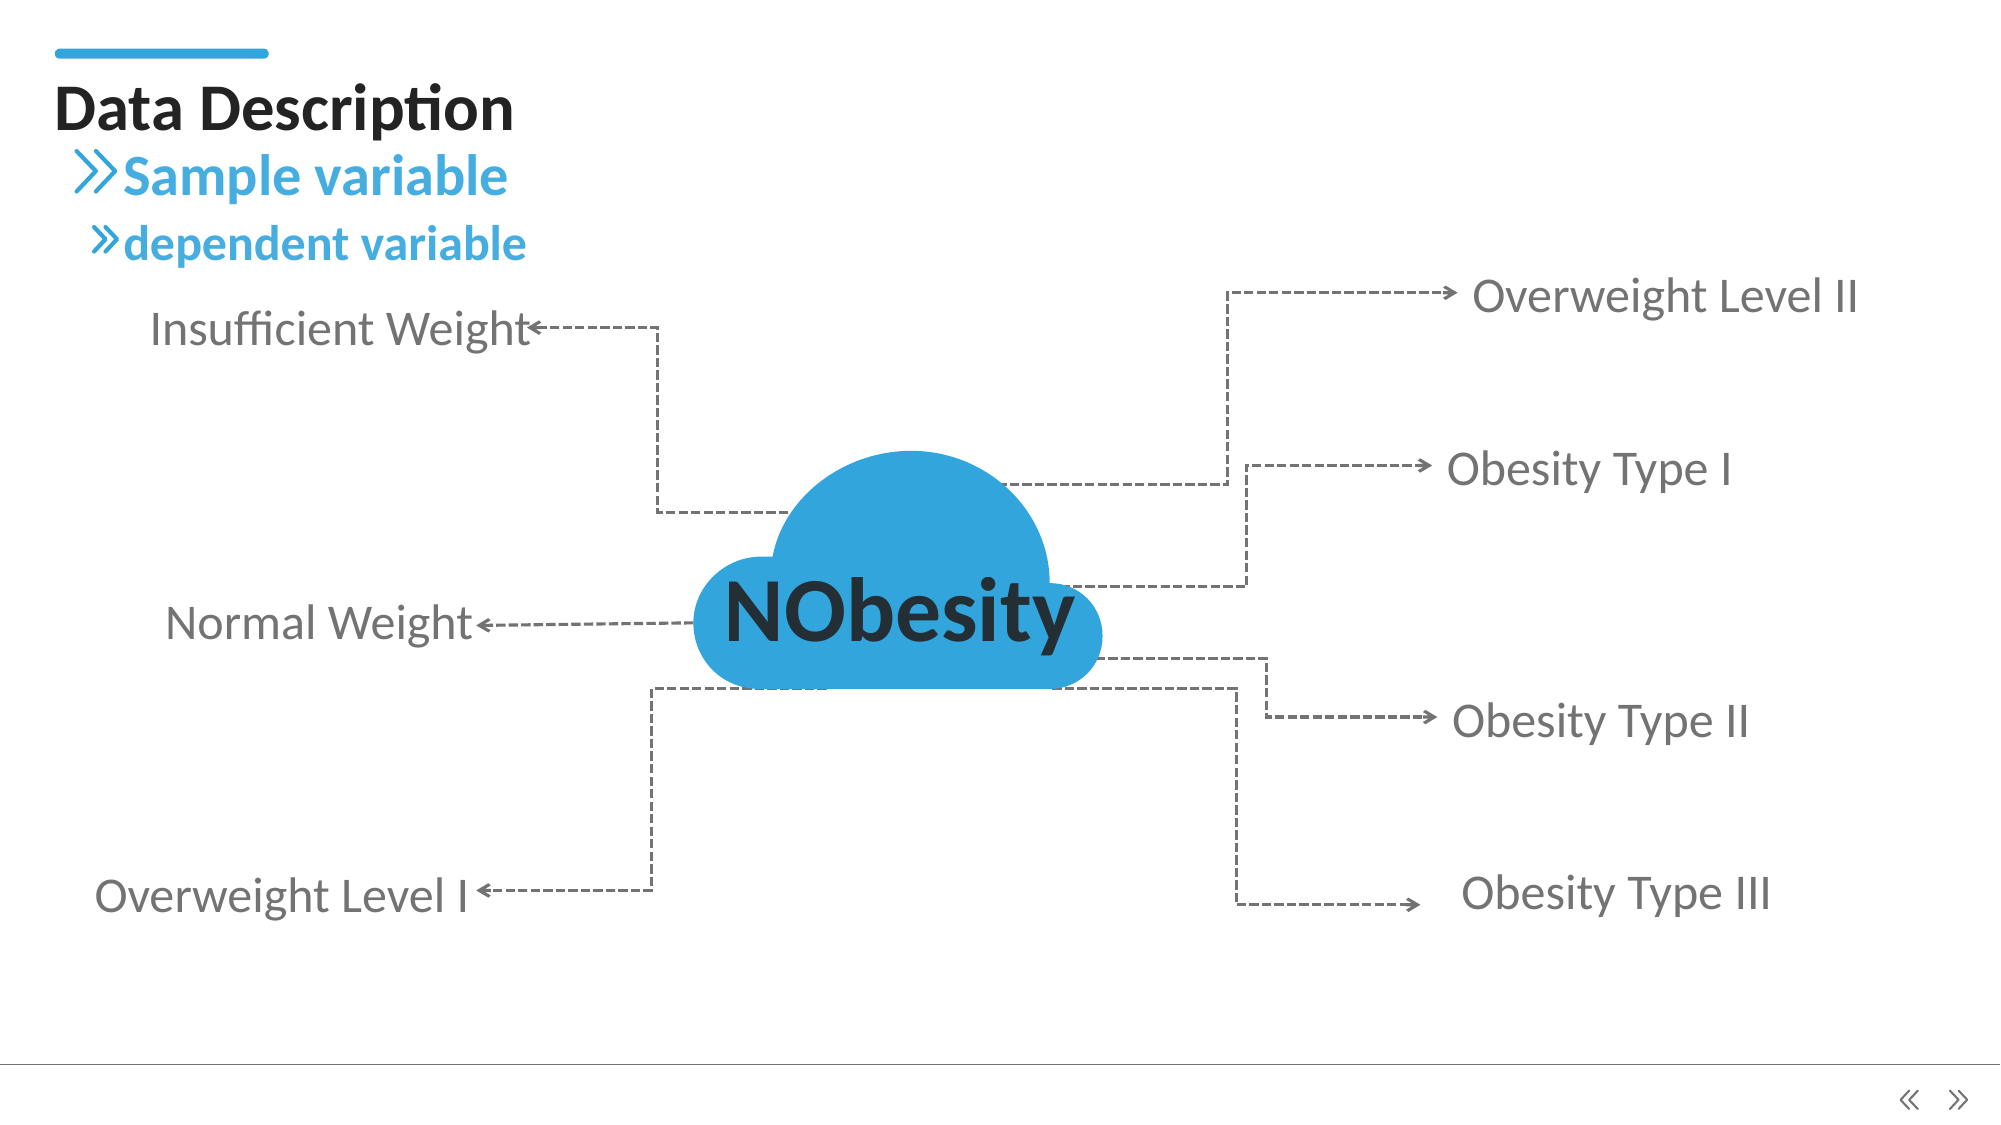

Data Description
Sample variable

dependent variable

Overweight Level II
Insufficient Weight
Obesity Type I

NObesity
Normal Weight
Obesity Type II
Obesity Type III
Overweight Level I